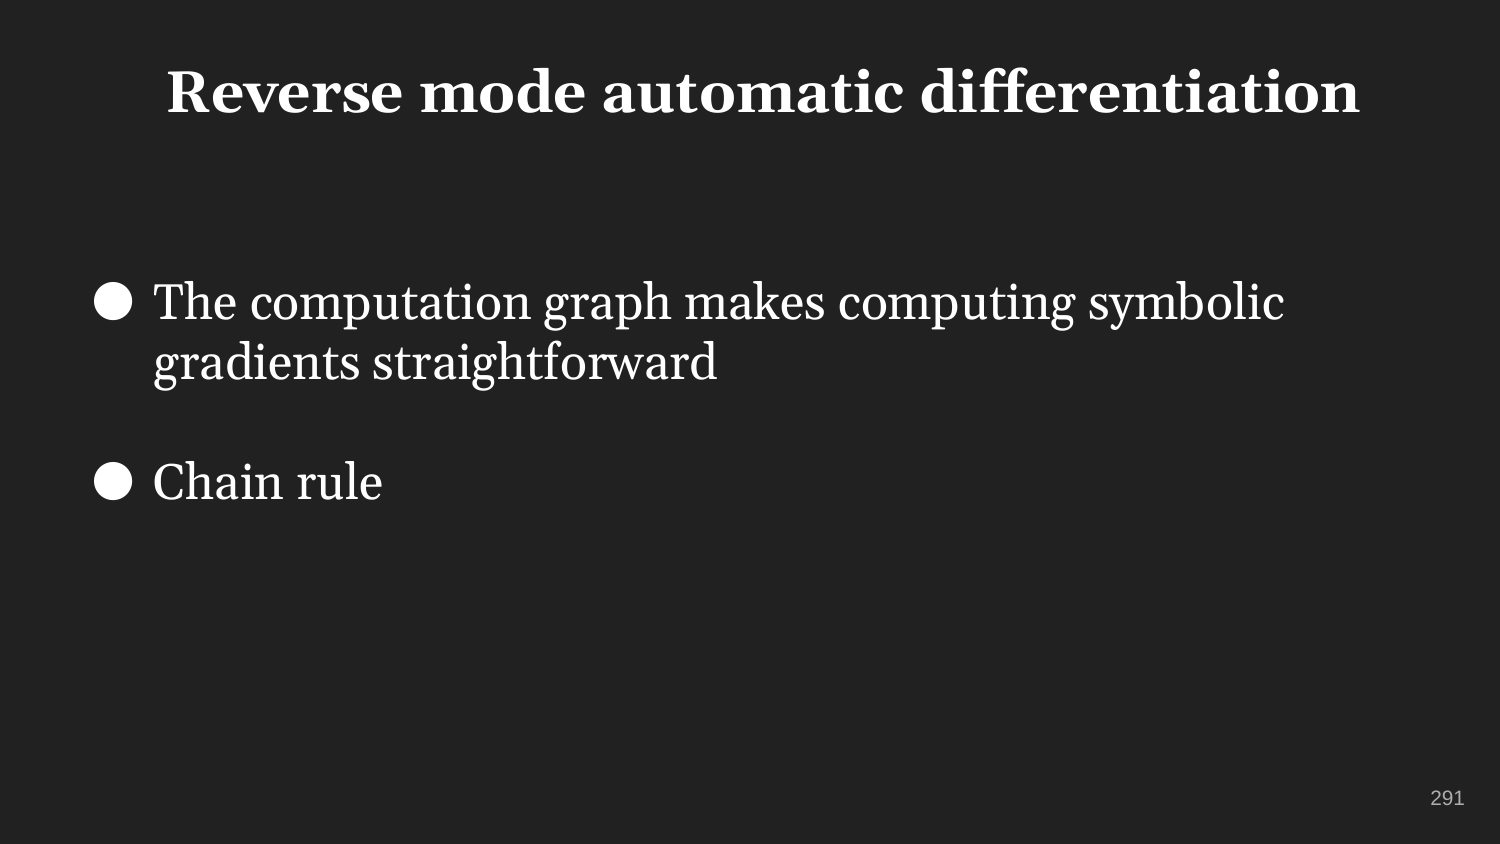

Reverse mode automatic differentiation

# The computation graph makes computing symbolic gradients straightforward

Chain rule
291